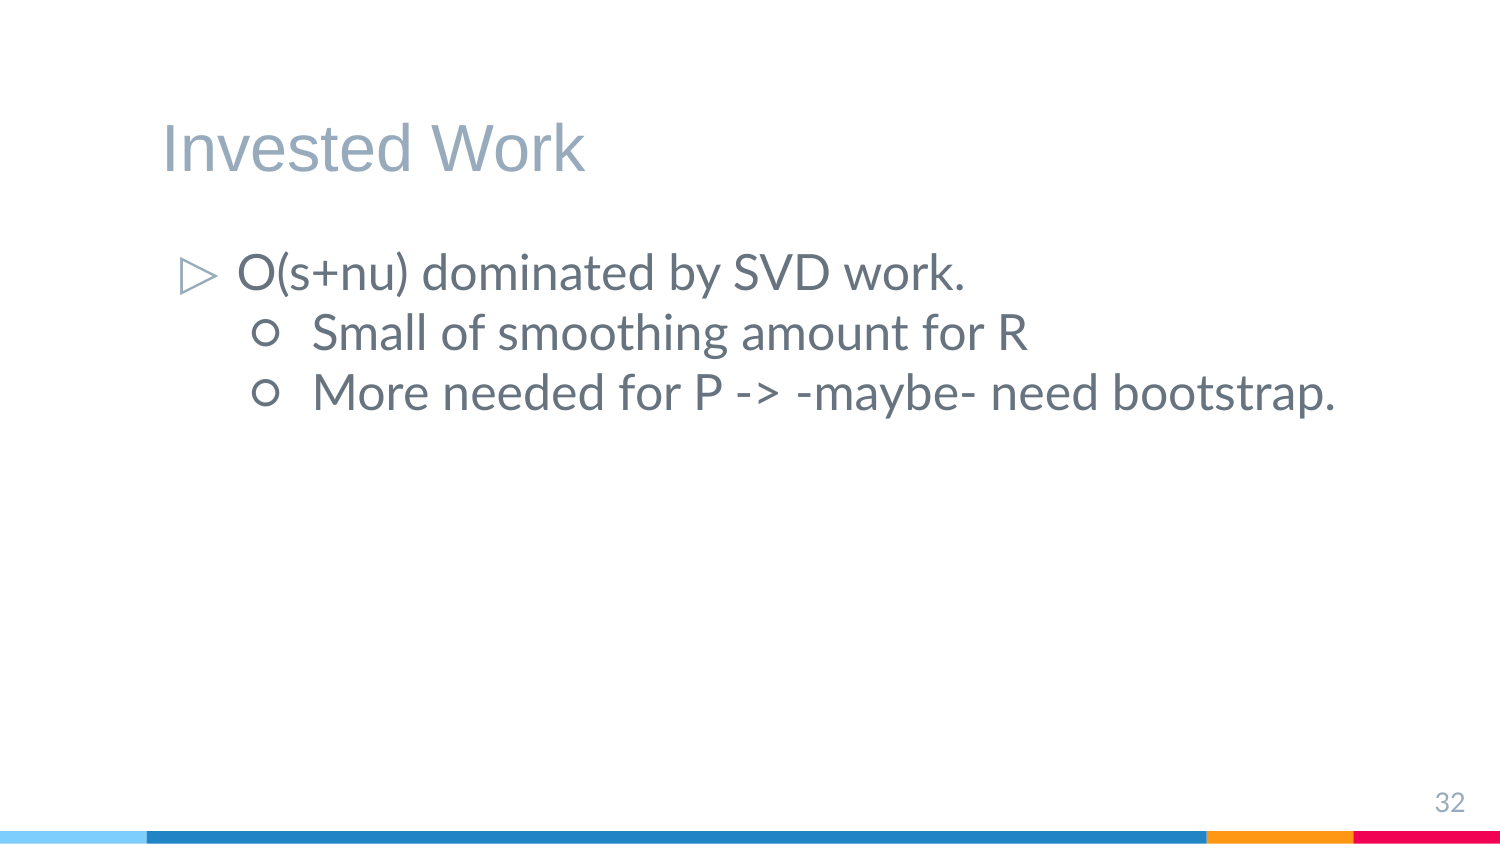

# Invested Work
O(s+nu) dominated by SVD work.
Small of smoothing amount for R
More needed for P -> -maybe- need bootstrap.
32